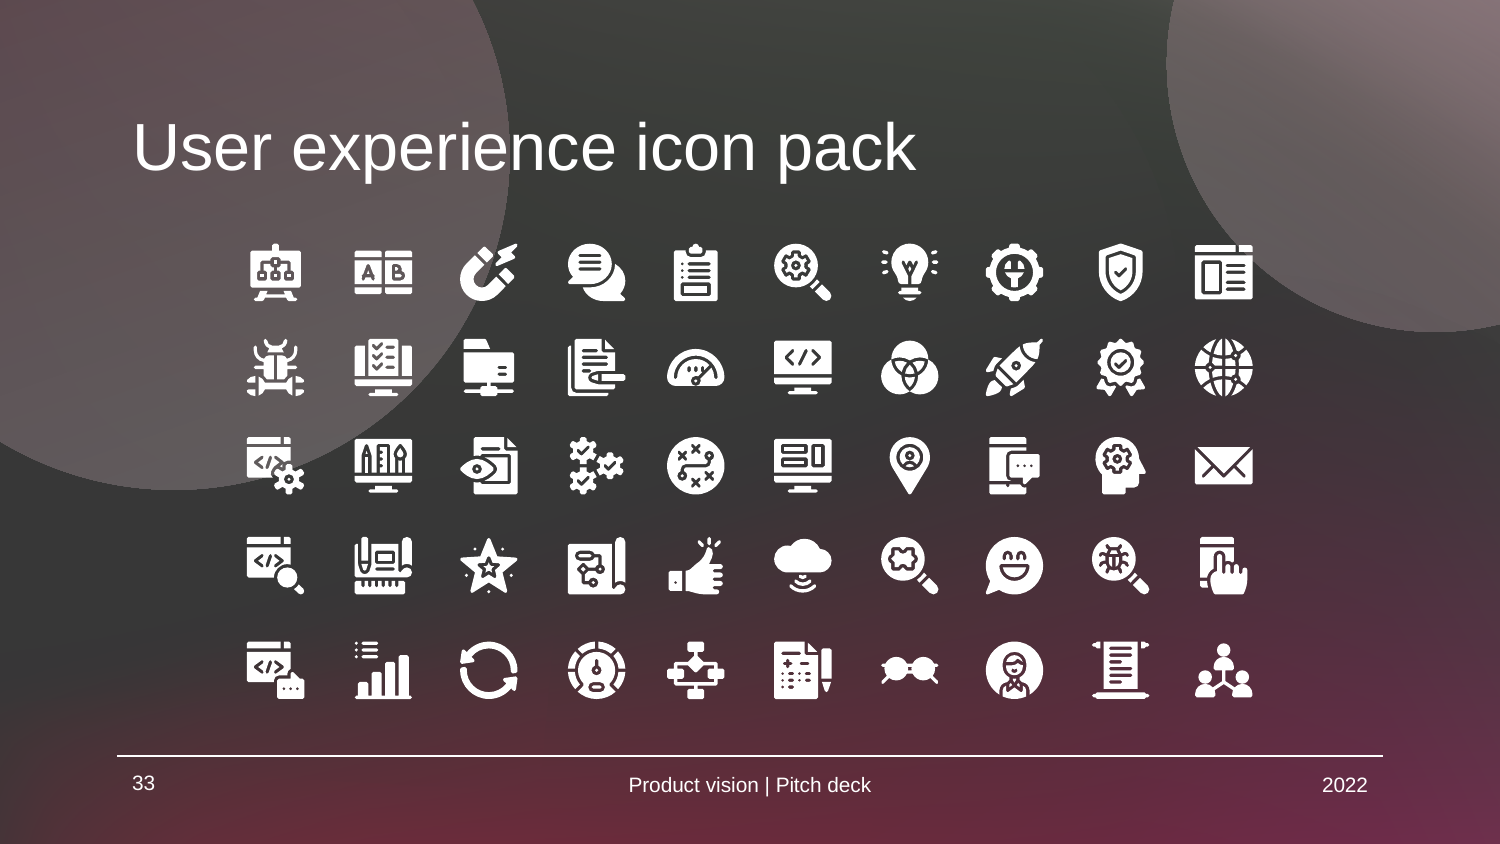

# User experience icon pack

33
Product vision | Pitch deck
2022